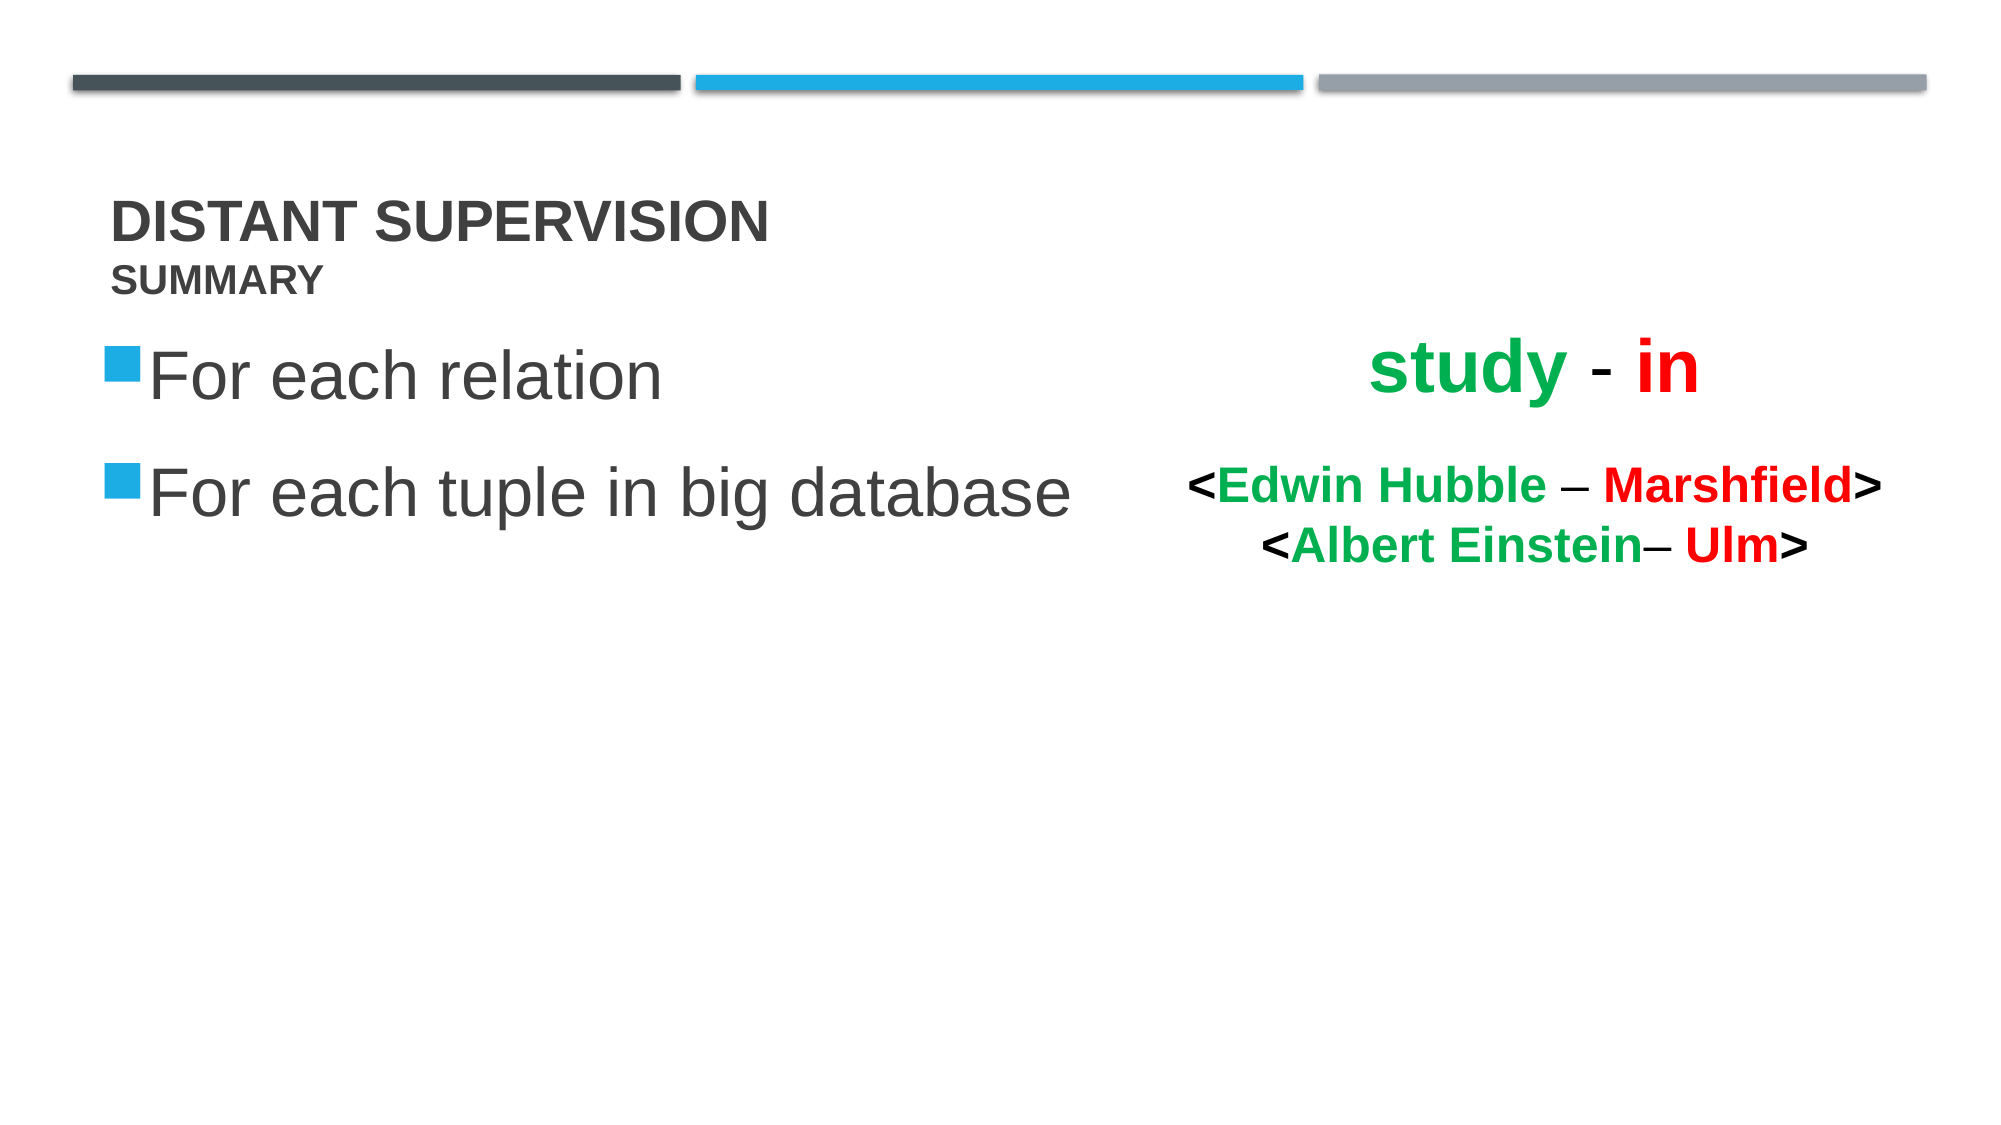

# Distant supervision Summary
For each relation
For each tuple in big database
study - in
<Edwin Hubble – Marshfield>
<Albert Einstein– Ulm>